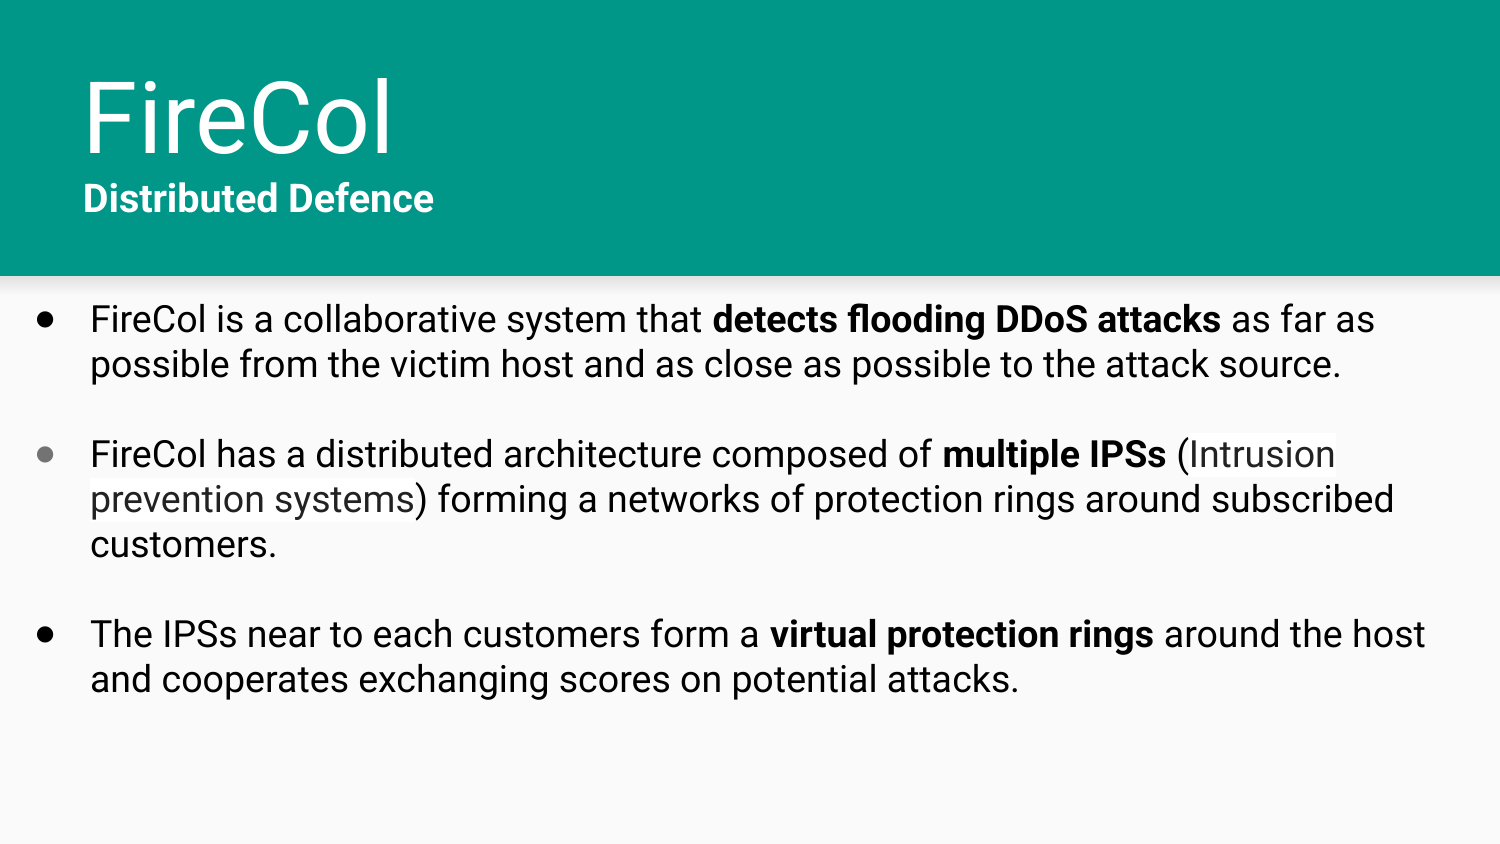

# FireCol
Distributed Defence
FireCol is a collaborative system that detects flooding DDoS attacks as far as possible from the victim host and as close as possible to the attack source.

FireCol has a distributed architecture composed of multiple IPSs (Intrusion prevention systems) forming a networks of protection rings around subscribed customers.

The IPSs near to each customers form a virtual protection rings around the host and cooperates exchanging scores on potential attacks.